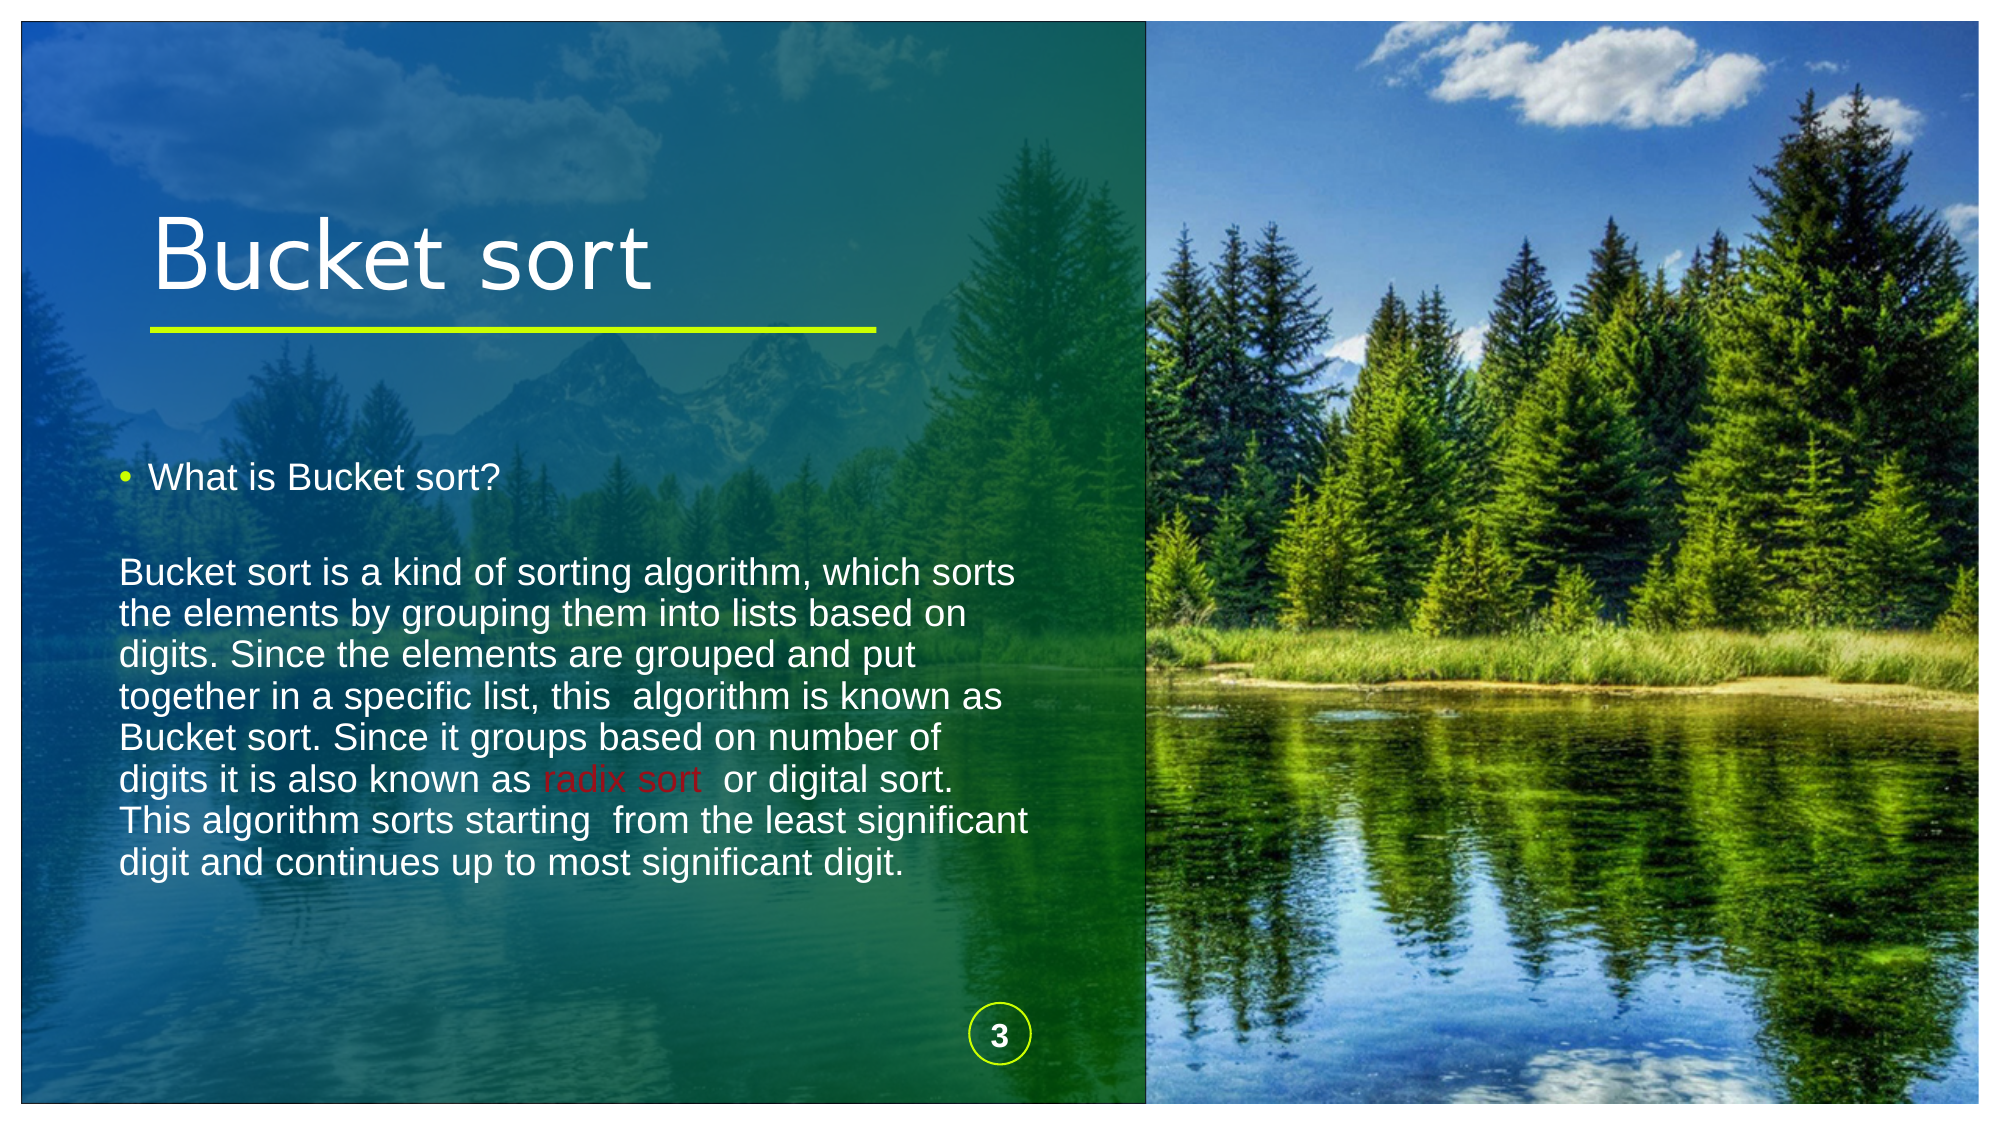

# Bucket sort
What is Bucket sort?
Bucket sort is a kind of sorting algorithm, which sorts the elements by grouping them into lists based on digits. Since the elements are grouped and put together in a specific list, this  algorithm is known as Bucket sort. Since it groups based on number of digits it is also known as radix sort  or digital sort. This algorithm sorts starting  from the least significant digit and continues up to most significant digit.
3